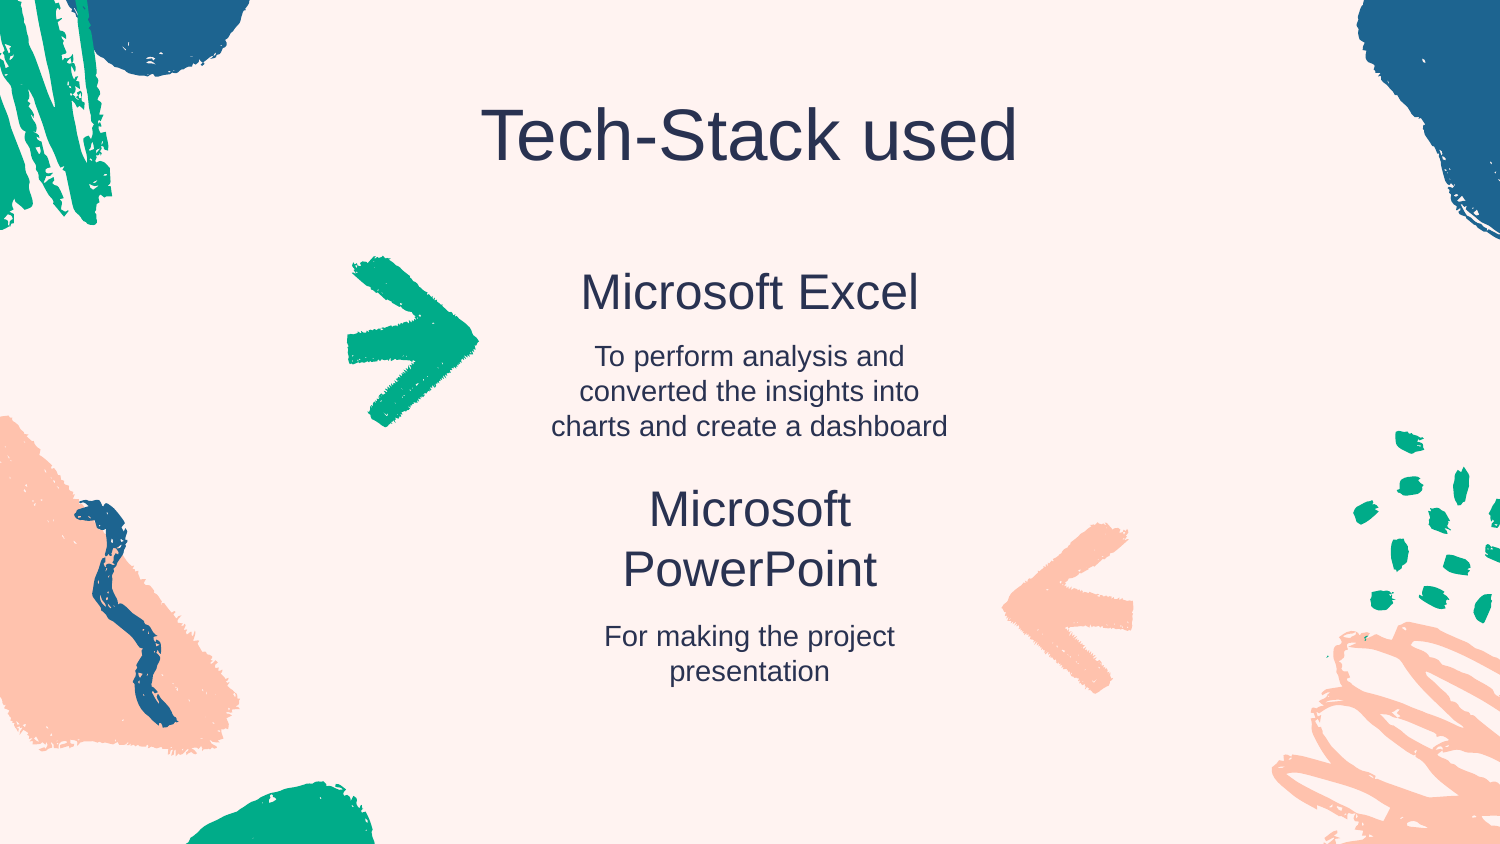

# Tech-Stack used
Microsoft Excel

To perform analysis and converted the insights into charts and create a dashboard
Microsoft PowerPoint

For making the project presentation